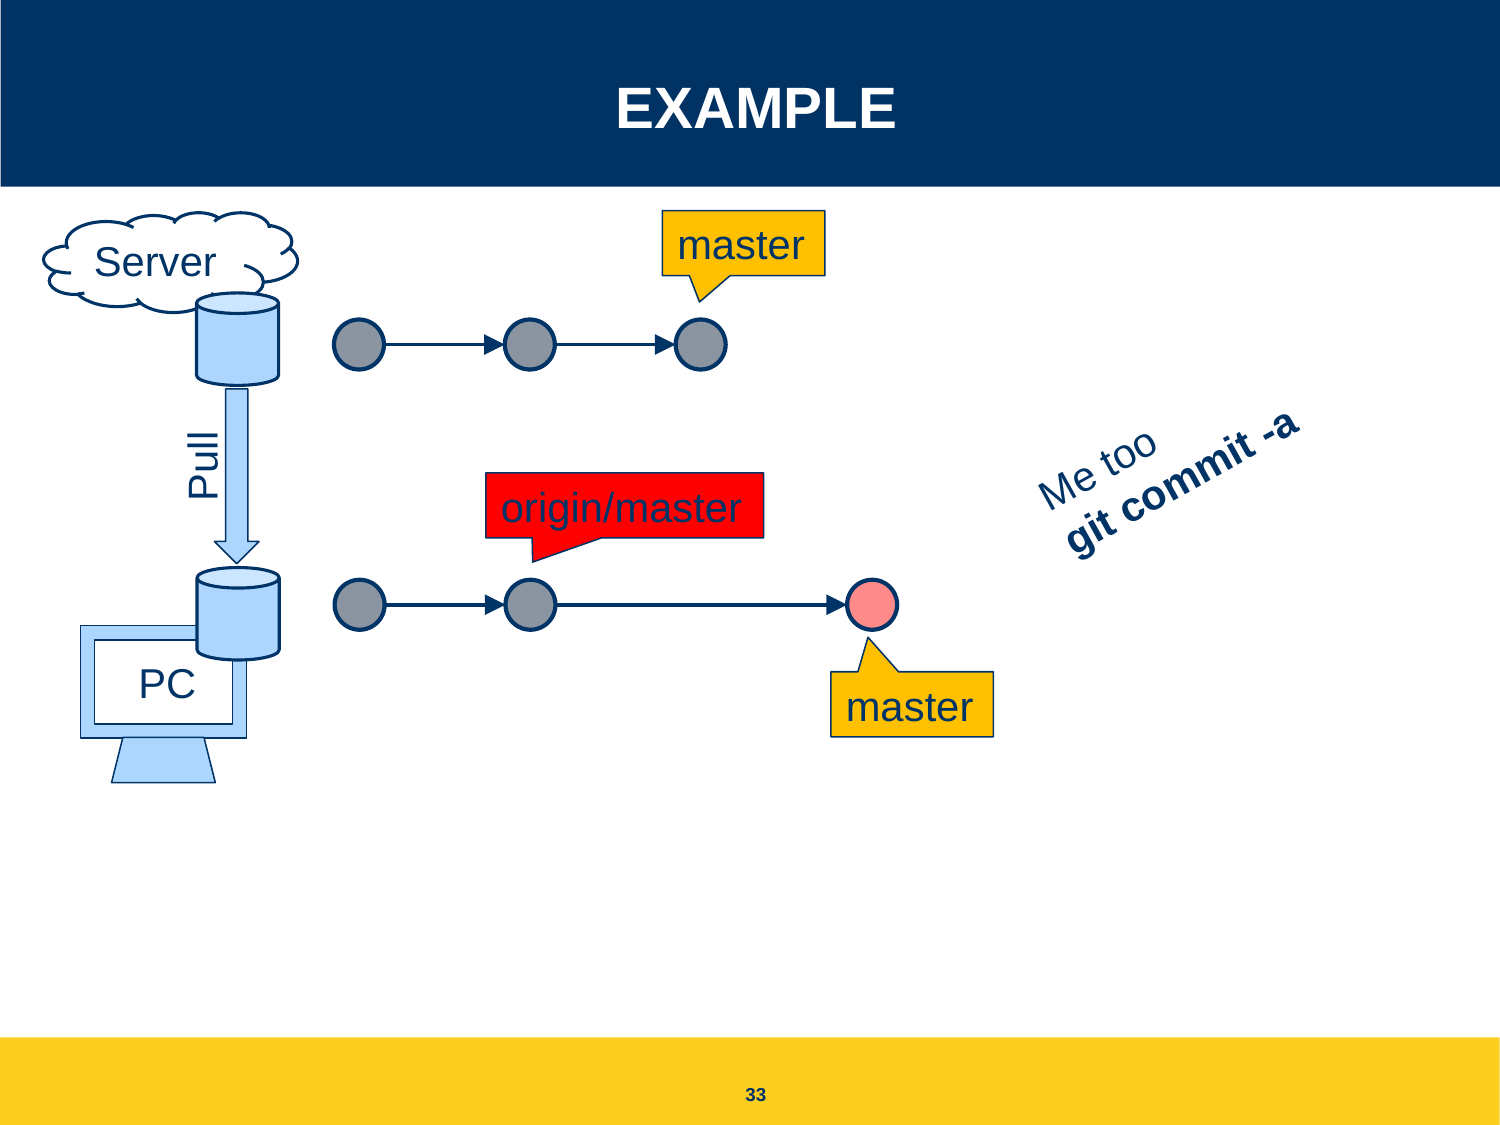

# Example
master
Server

Me too
git commit -a
Pull
origin/master

PC
master

33